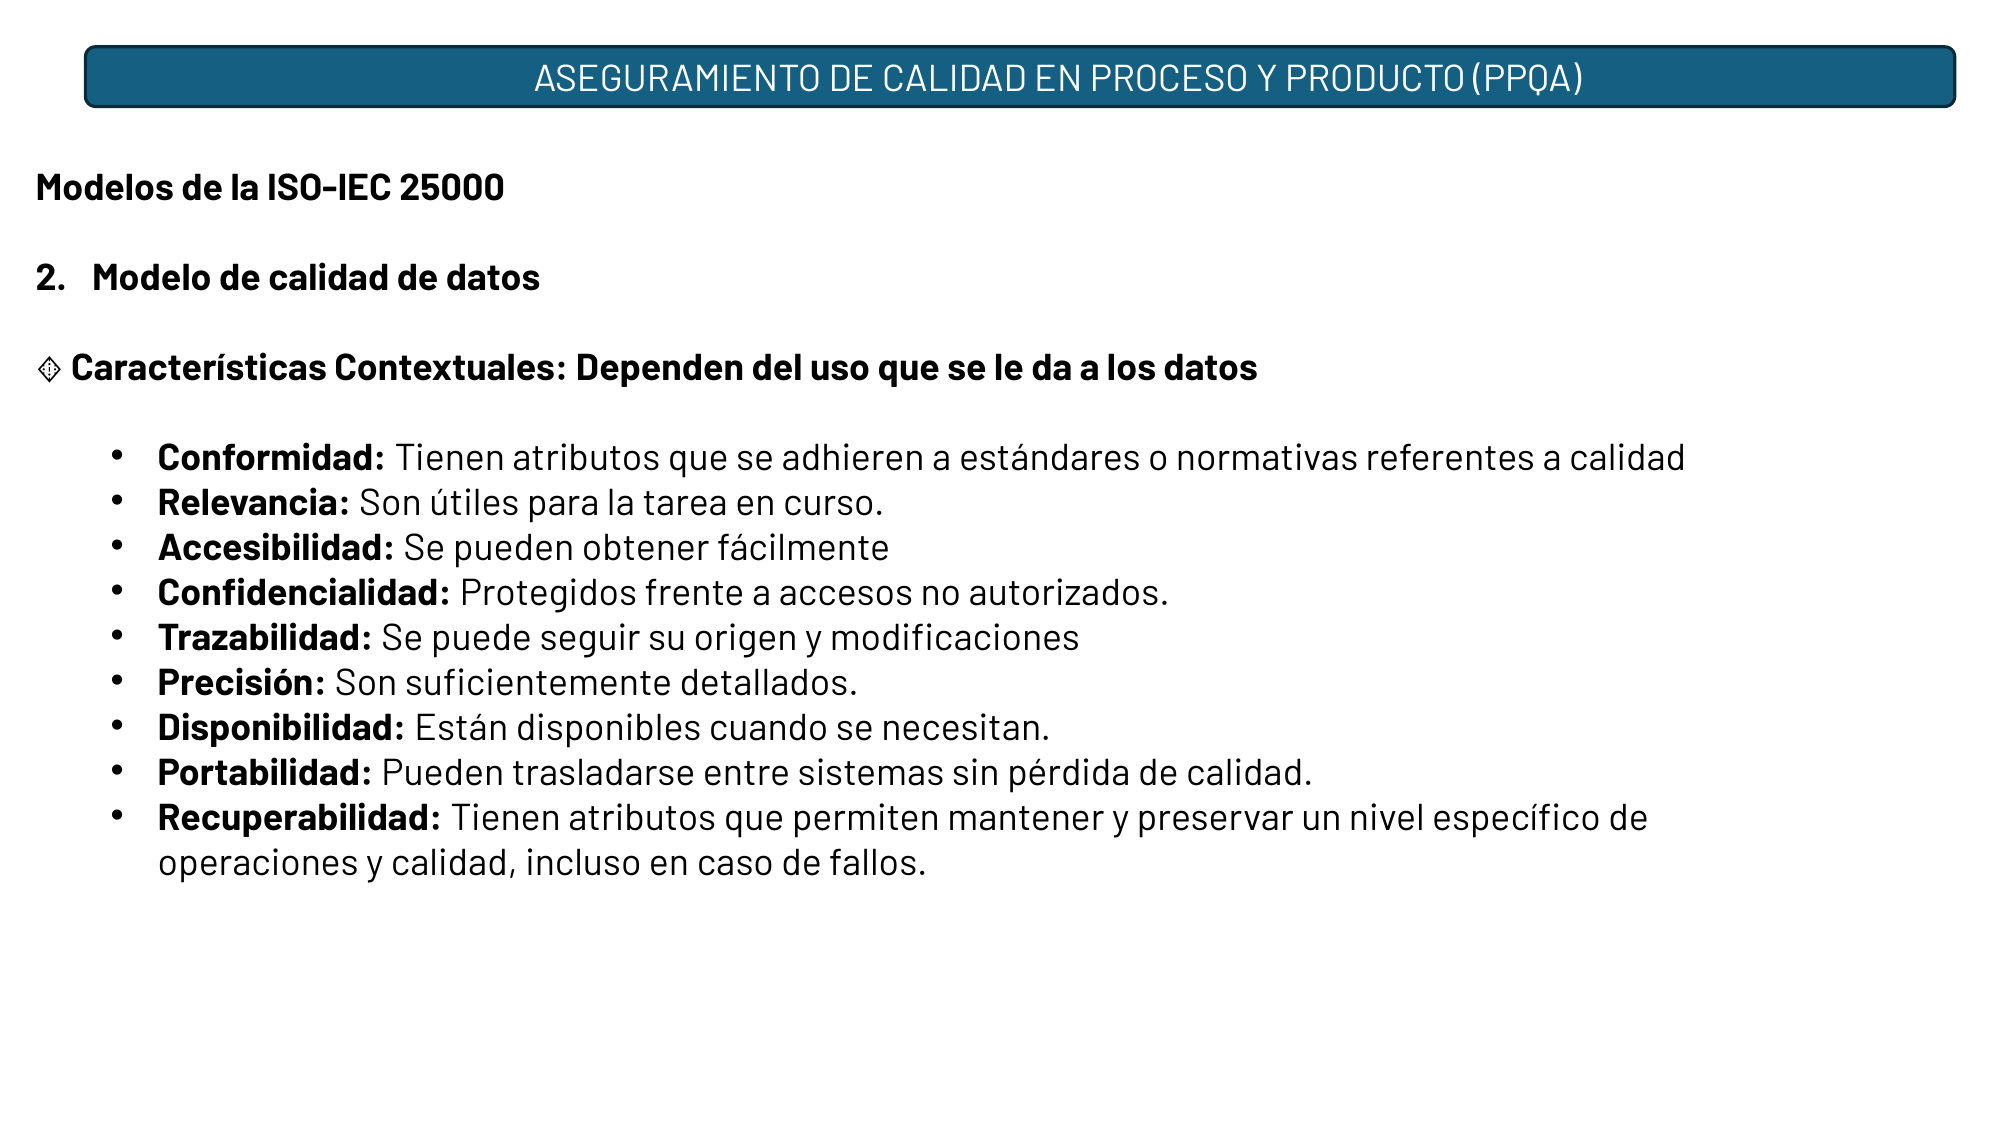

ASEGURAMIENTO DE CALIDAD EN PROCESO Y PRODUCTO (PPQA)

Modelos de la ISO-IEC 25000

Modelo de calidad de datos

🔸 Características Contextuales: Dependen del uso que se le da a los datos

Conformidad: Tienen atributos que se adhieren a estándares o normativas referentes a calidad
Relevancia: Son útiles para la tarea en curso.
Accesibilidad: Se pueden obtener fácilmente
Confidencialidad: Protegidos frente a accesos no autorizados.
Trazabilidad: Se puede seguir su origen y modificaciones
Precisión: Son suficientemente detallados.
Disponibilidad: Están disponibles cuando se necesitan.
Portabilidad: Pueden trasladarse entre sistemas sin pérdida de calidad.
Recuperabilidad: Tienen atributos que permiten mantener y preservar un nivel específico de operaciones y calidad, incluso en caso de fallos.